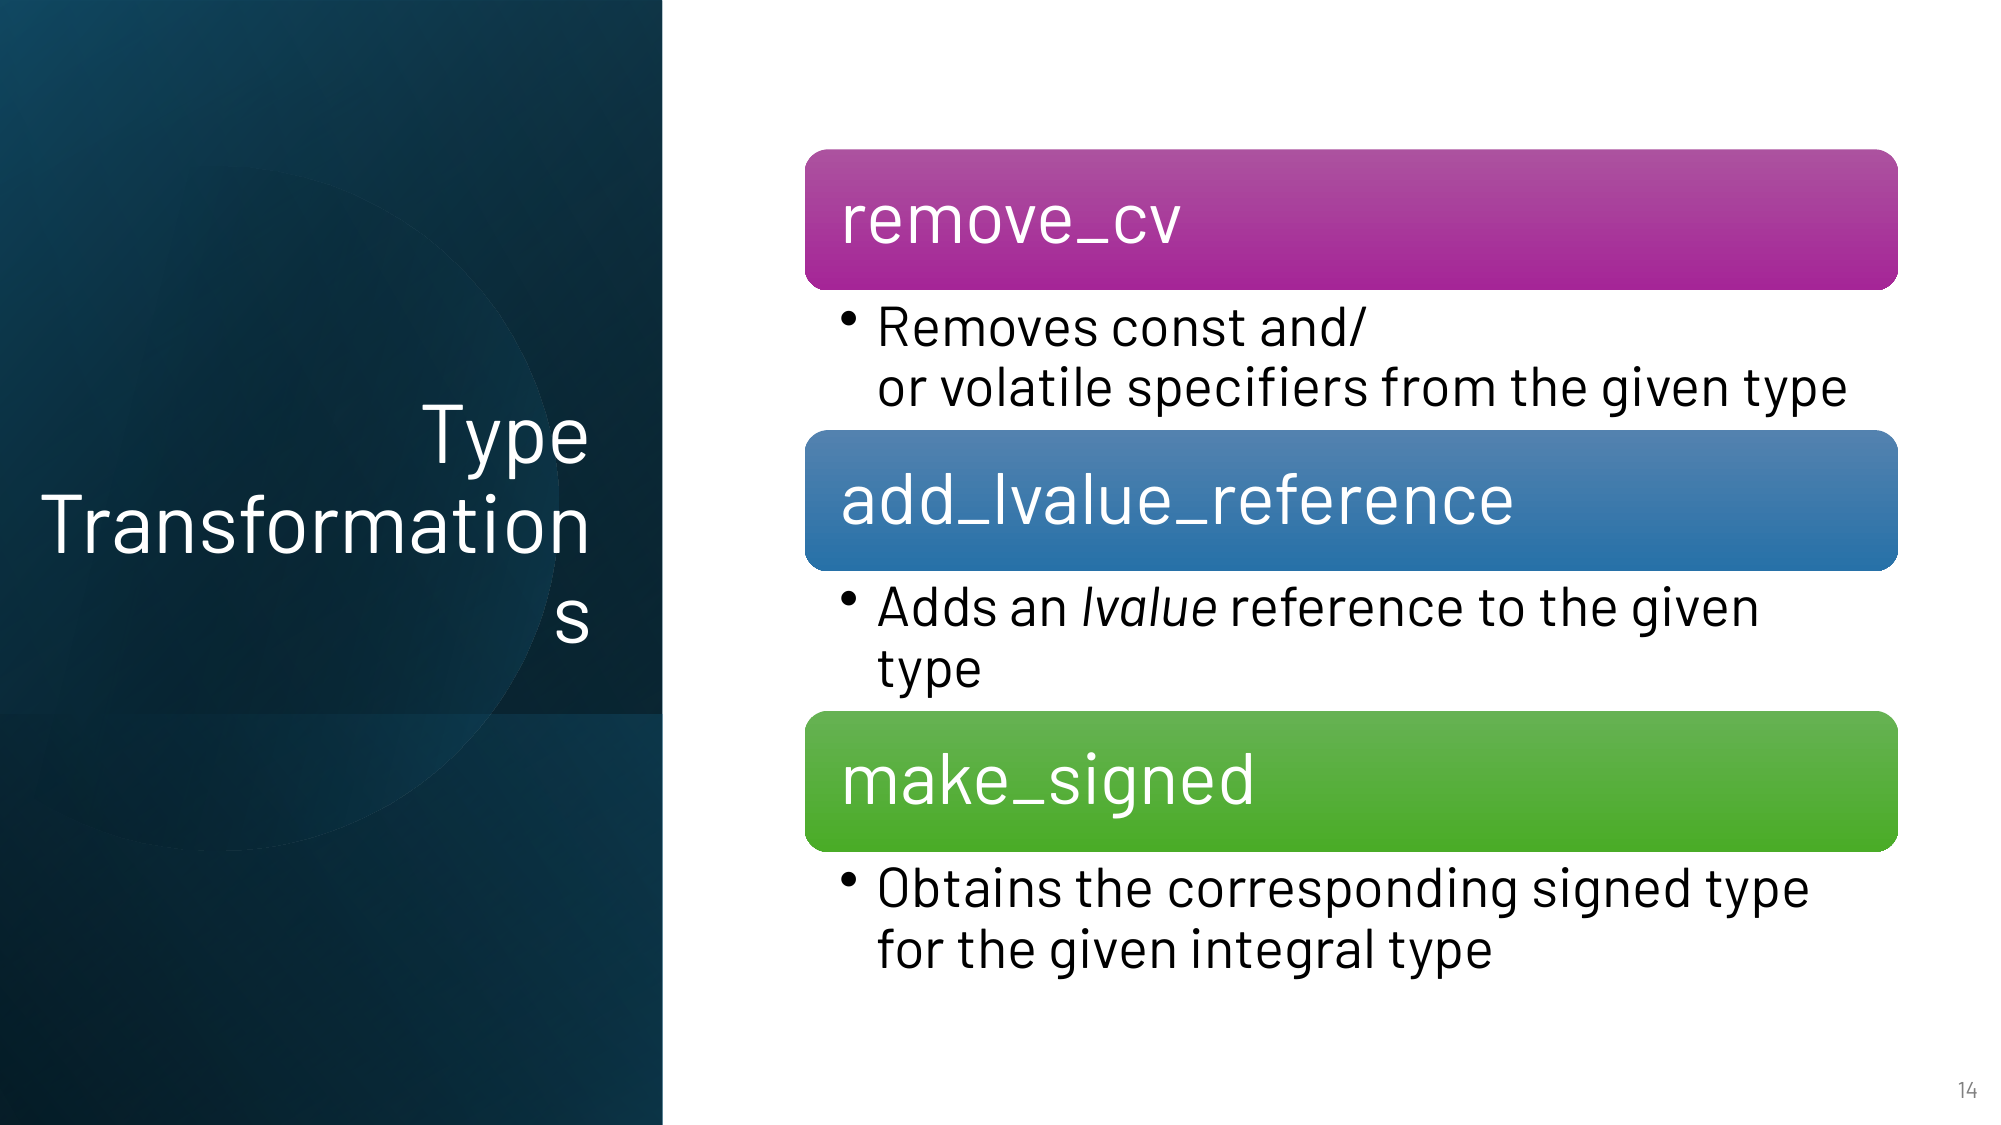

remove_cv
Removes const and/or volatile specifiers from the given type
add_lvalue_reference
Adds an lvalue reference to the given type
make_signed
Obtains the corresponding signed type for the given integral type

# Type Transformations

14